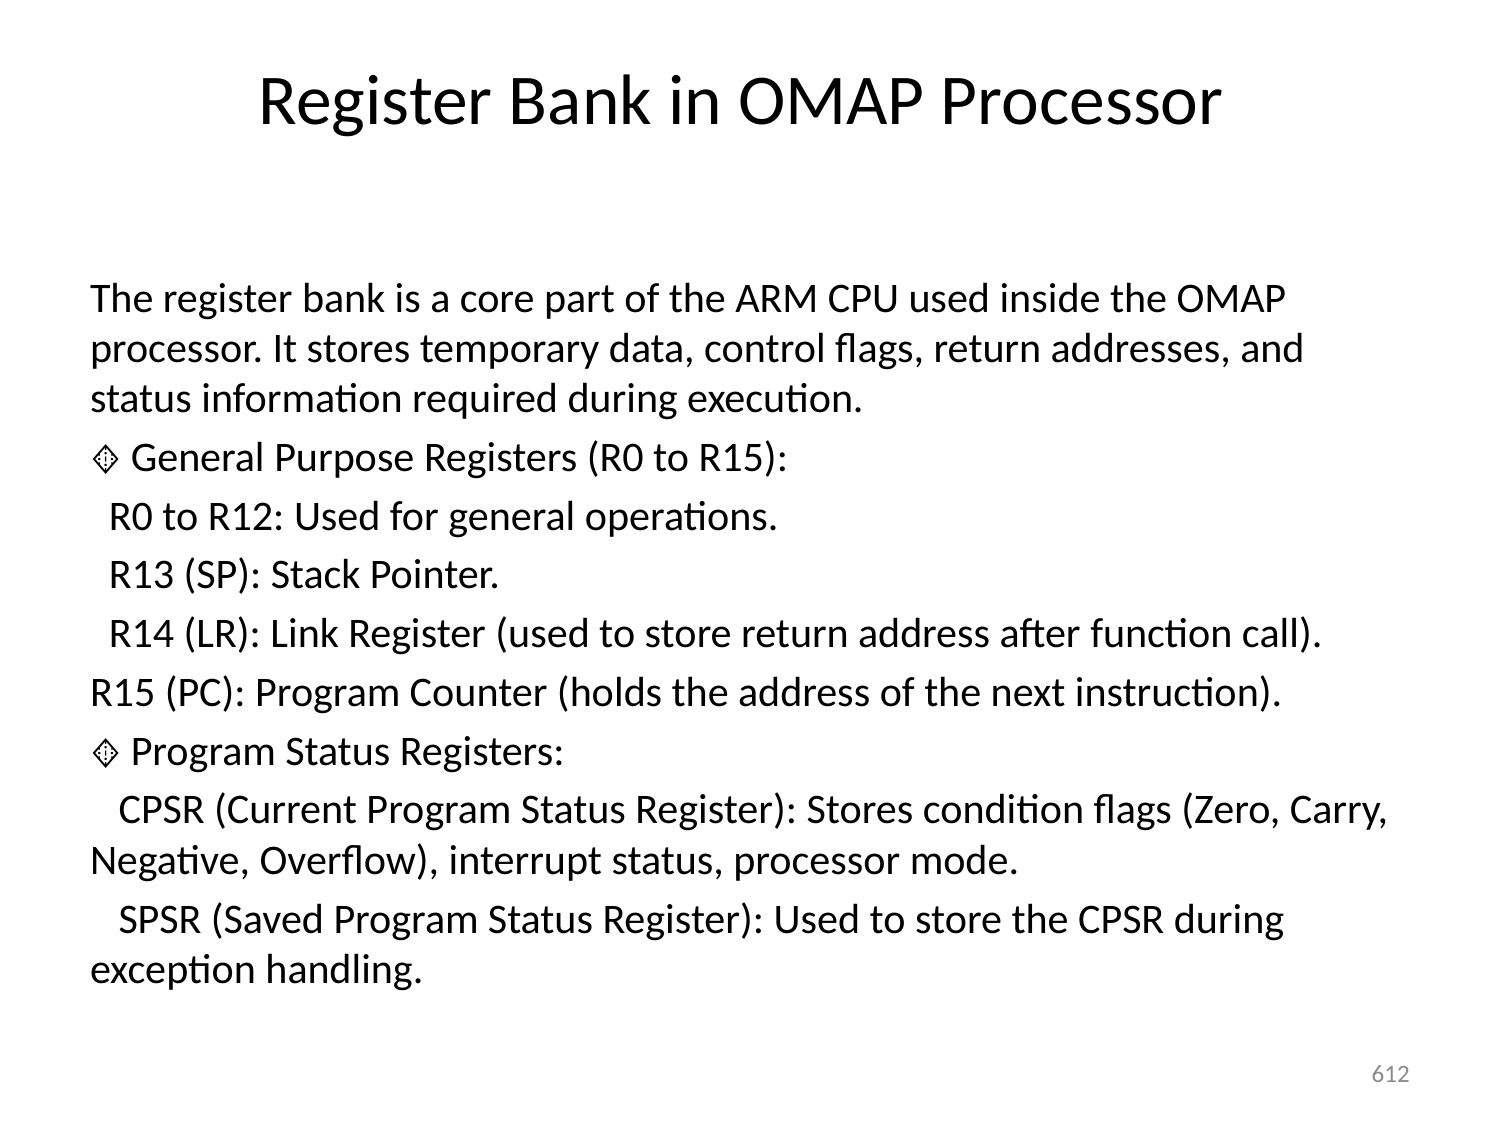

# Register Bank in OMAP Processor
The register bank is a core part of the ARM CPU used inside the OMAP processor. It stores temporary data, control flags, return addresses, and status information required during execution.
🔸 General Purpose Registers (R0 to R15):
  R0 to R12: Used for general operations.
  R13 (SP): Stack Pointer.
  R14 (LR): Link Register (used to store return address after function call).
R15 (PC): Program Counter (holds the address of the next instruction).
🔸 Program Status Registers:
   CPSR (Current Program Status Register): Stores condition flags (Zero, Carry, Negative, Overflow), interrupt status, processor mode.
   SPSR (Saved Program Status Register): Used to store the CPSR during exception handling.

612